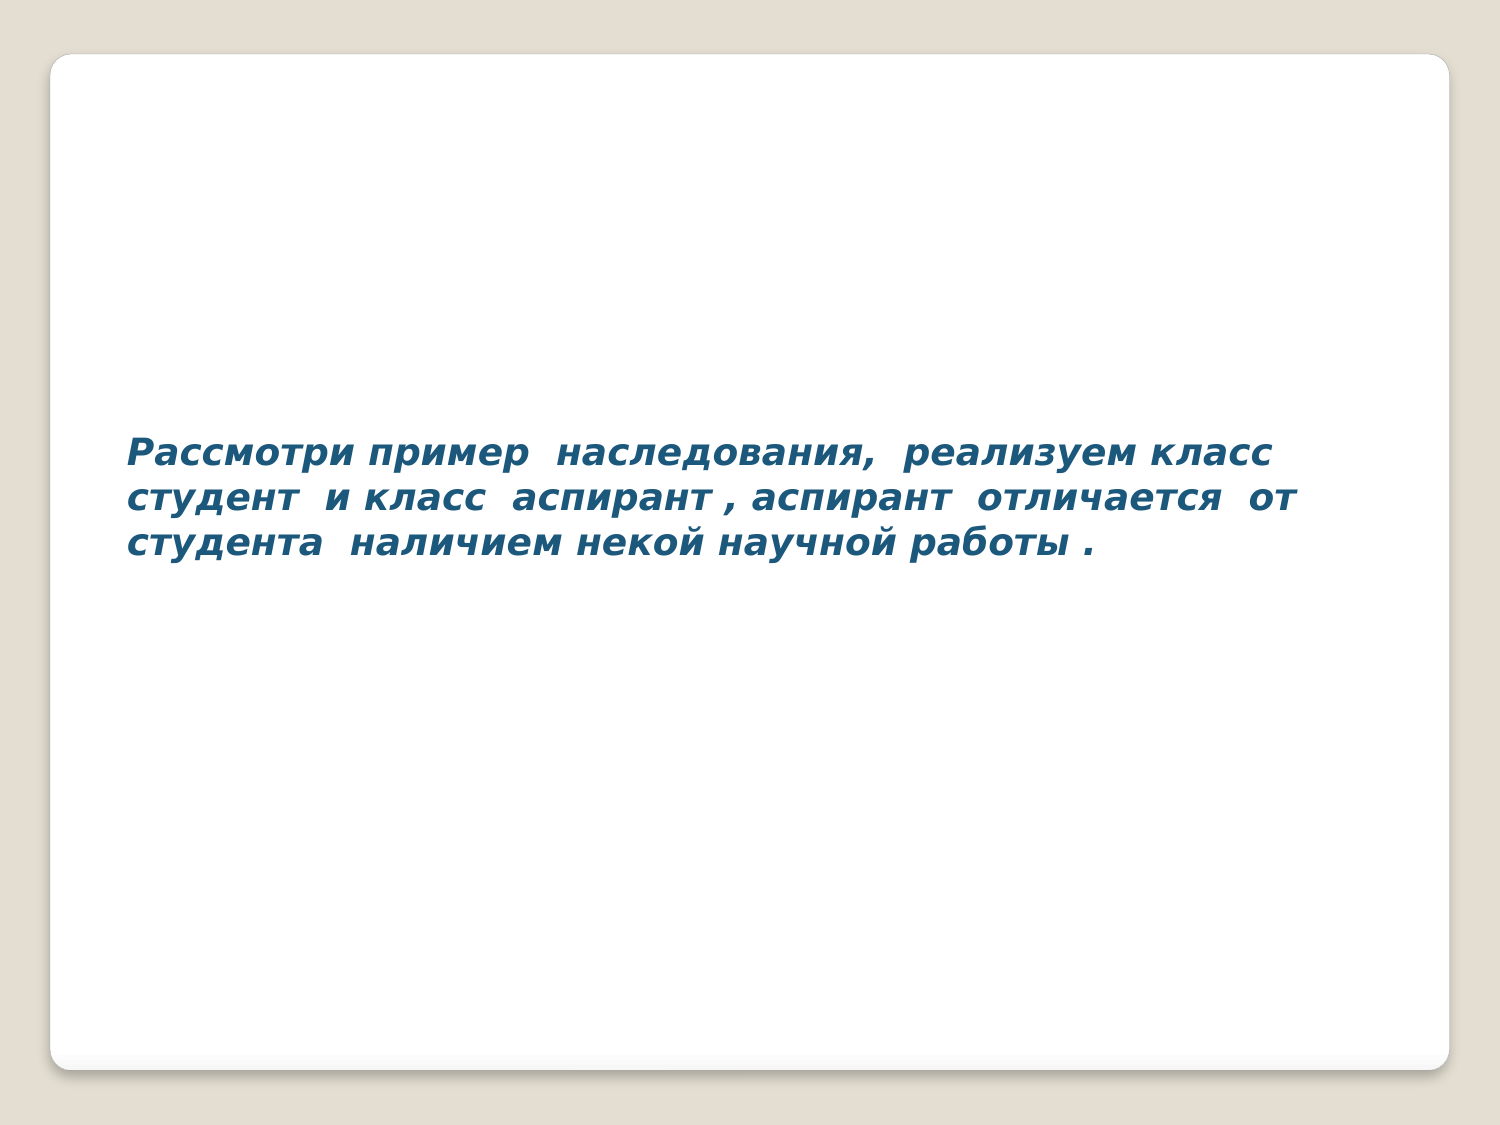

Рассмотри пример  наследования,  реализуем класс  студент  и класс  аспирант , аспирант  отличается  от студента  наличием некой научной работы .